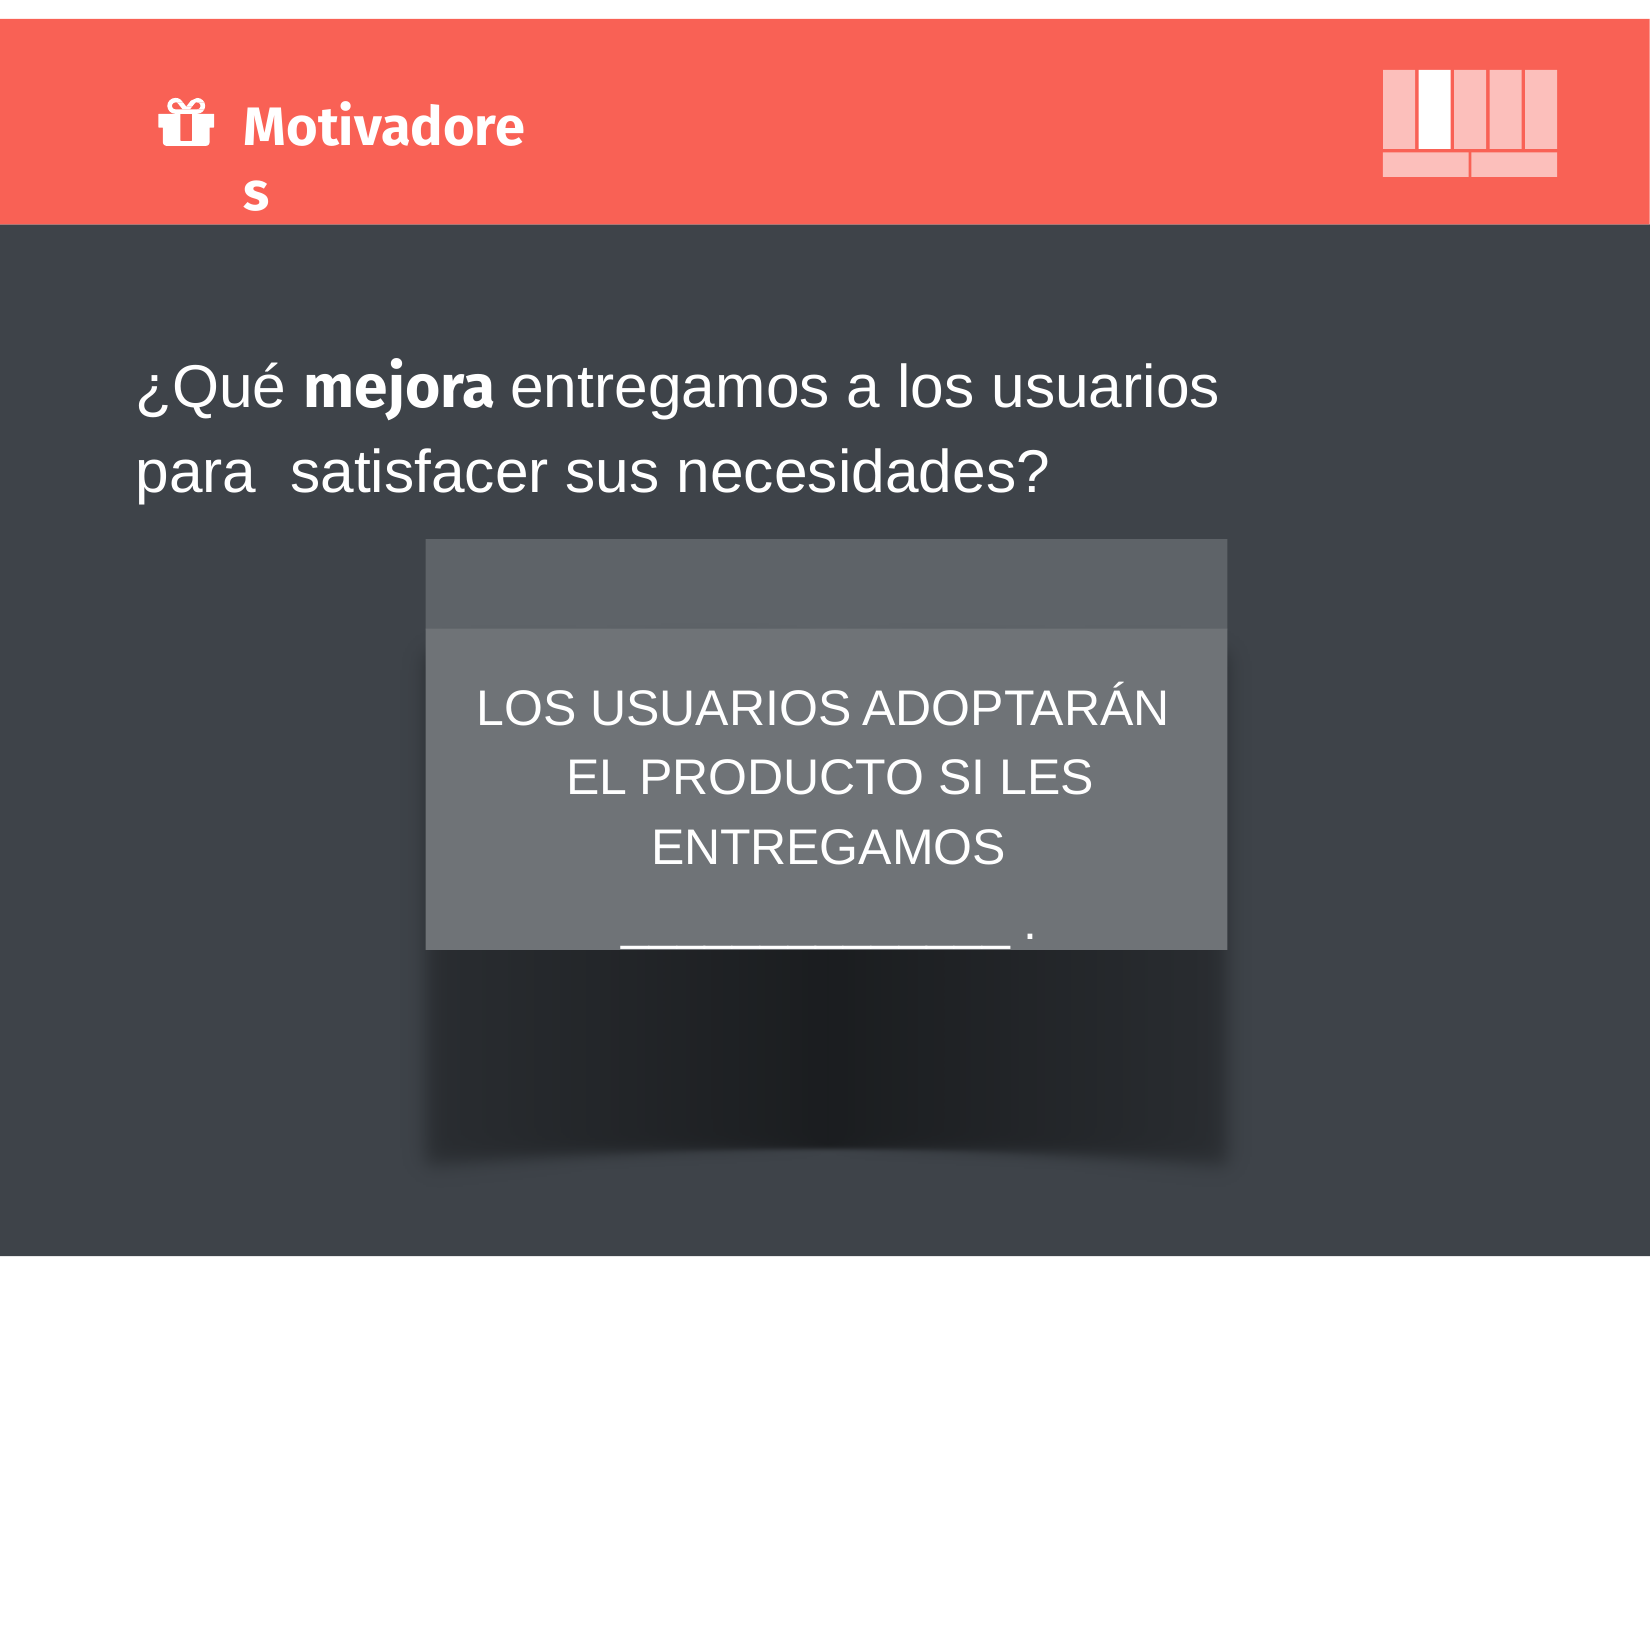

# Motivadores

¿Qué mejora entregamos a los usuarios para  satisfacer sus necesidades?

LOS USUARIOS ADOPTARÁN  EL PRODUCTO SI LES
ENTREGAMOS
______________ .